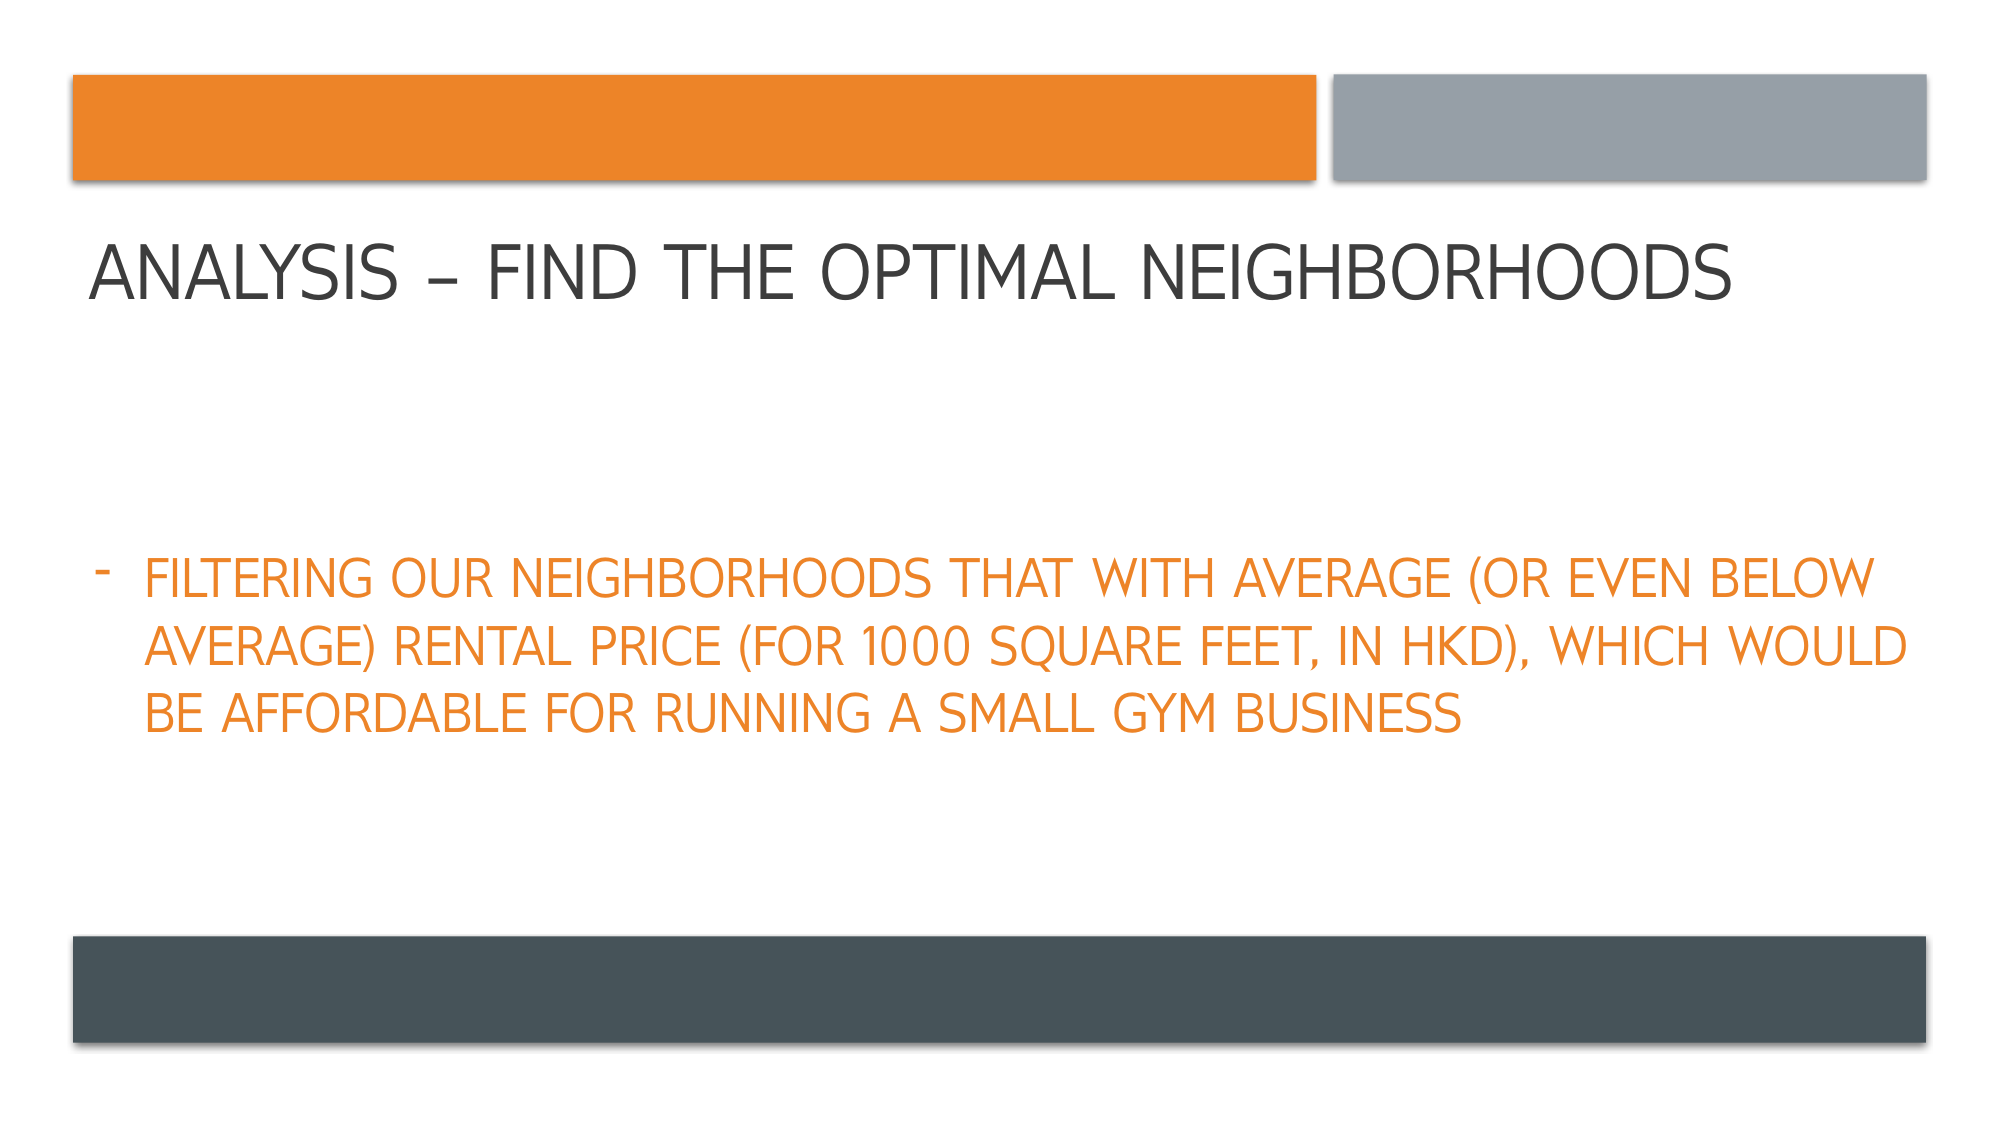

Analysis – Find the optimal neighborhoods
Filtering our neighborhoods that with average (or even below average) rental price (for 1000 square feet, in HKD), which would be affordable for running a small gym business